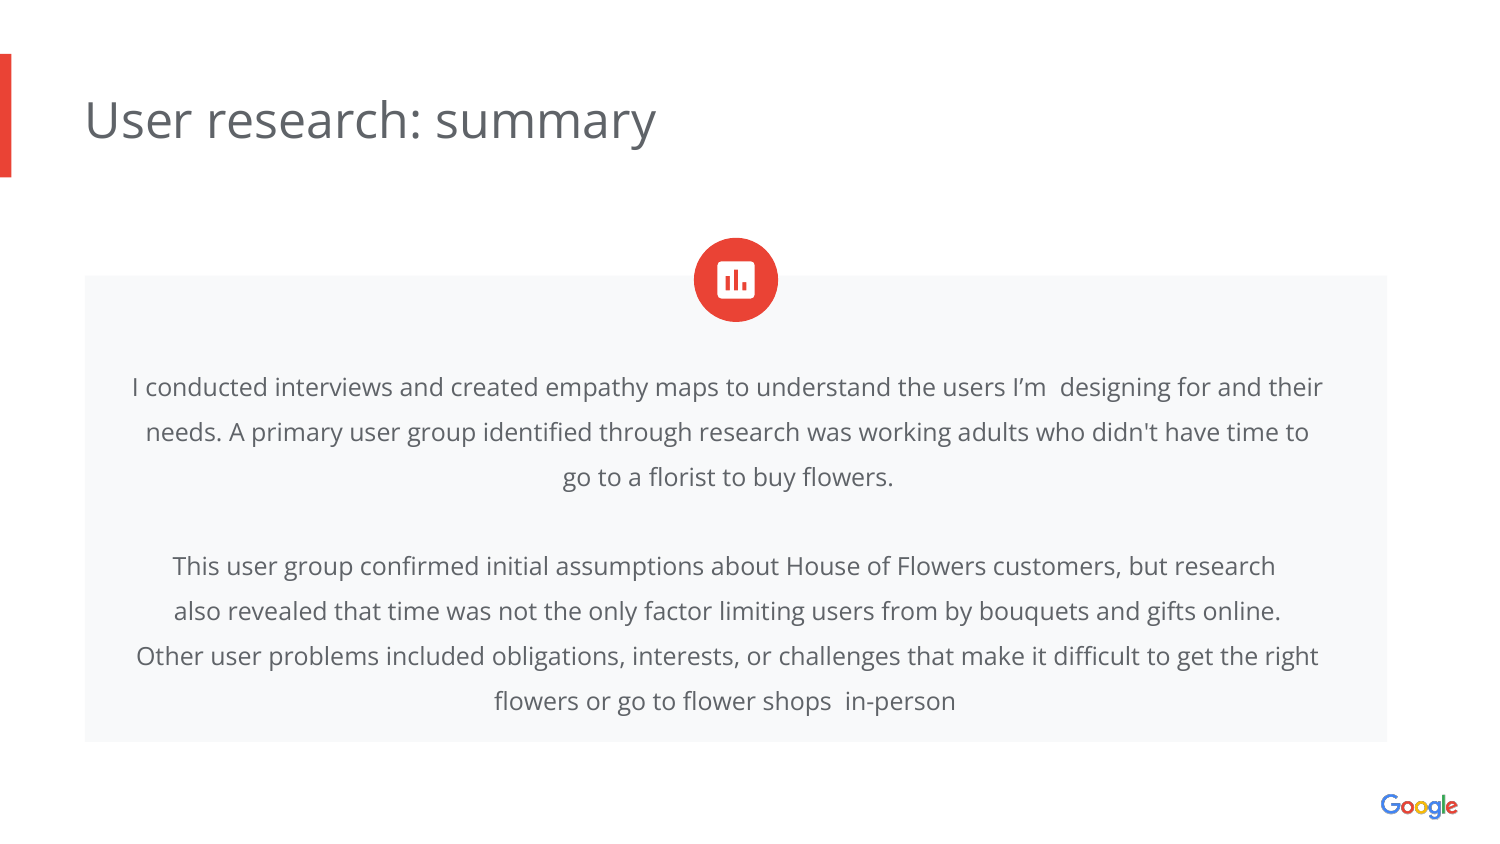

User research: summary

I conducted interviews and created empathy maps to understand the users I’m  designing for and their needs. A primary user group identified through research was working adults who didn't have time to go to a florist to buy flowers.

This user group confirmed initial assumptions about House of Flowers customers, but research
also revealed that time was not the only factor limiting users from by bouquets and gifts online.
Other user problems included obligations, interests, or challenges that make it difficult to get the right flowers or go to flower shops  in-person